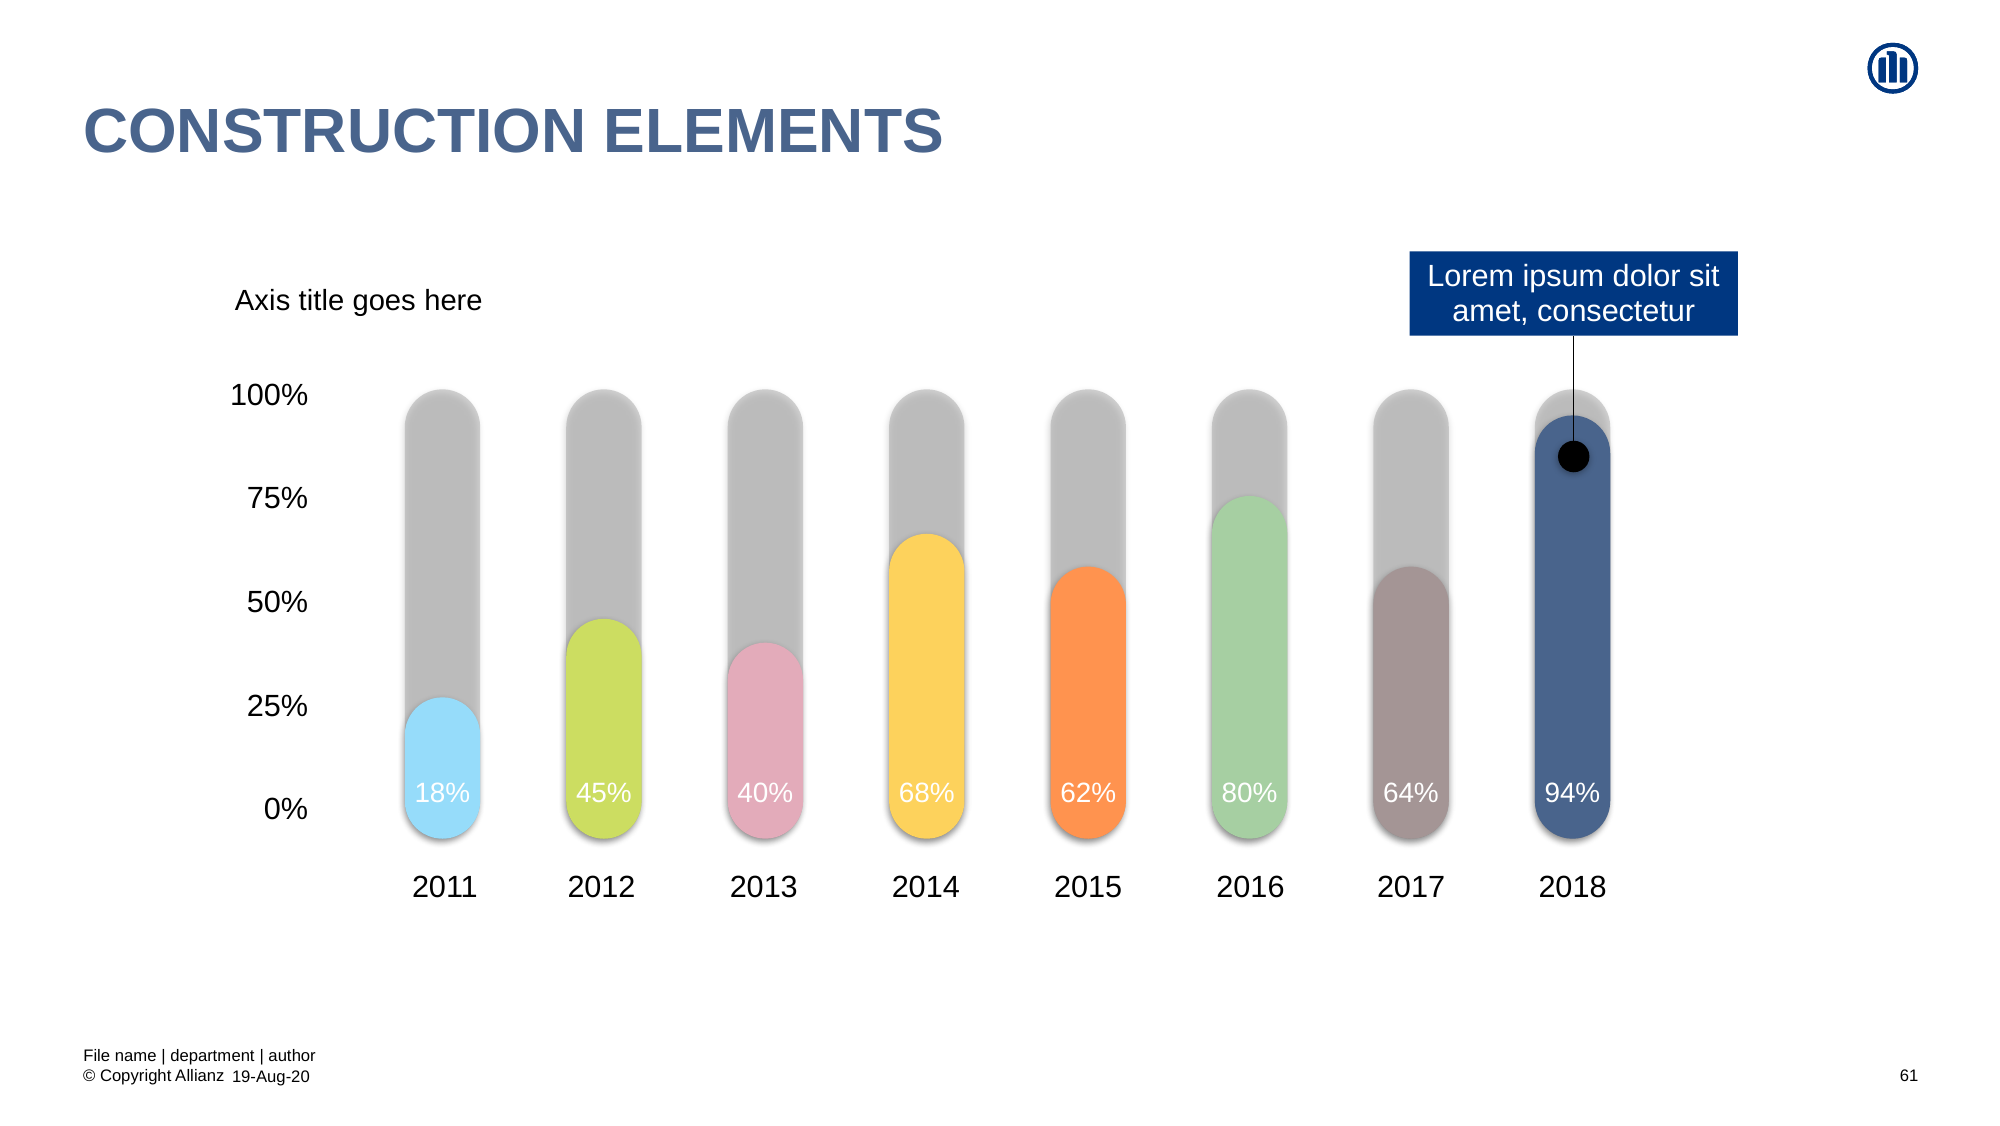

# Construction elements
Lorem ipsum dolor sit amet, consectetur
Axis title goes here

100%

94%

75%
80%
68%
62%
64%
50%
45%
40%
25%
18%
0%
2011
2012
2013
2014
2015
2016
2017
2018
File name | department | author
61
19-Aug-20